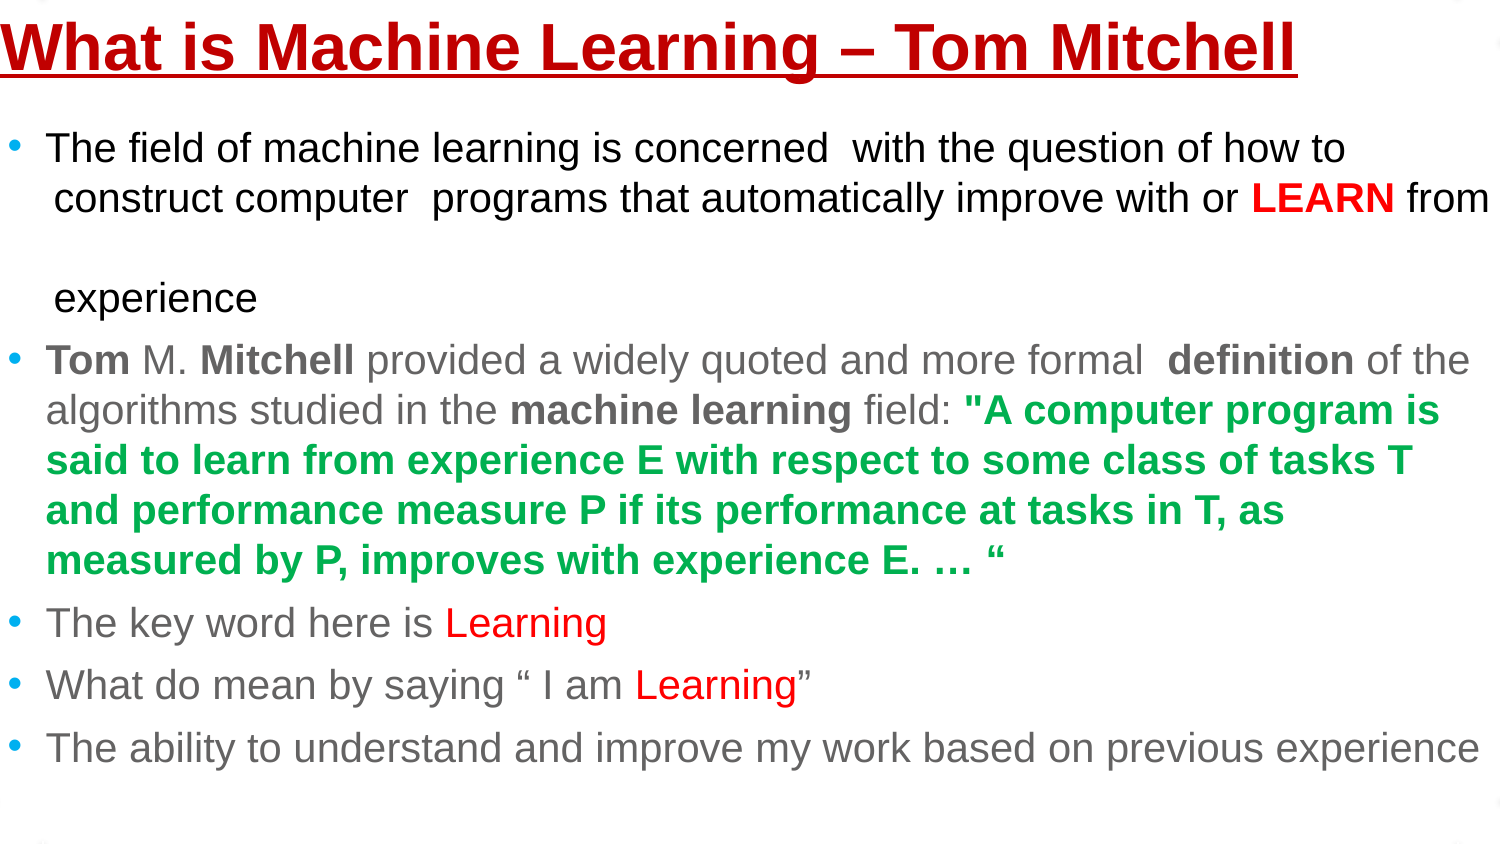

# What is Machine Learning – Tom Mitchell
  The field of machine learning is concerned  with the question of how to
    construct computer  programs that automatically improve with or LEARN from
    experience
Tom M. Mitchell provided a widely quoted and more formal  definition of the algorithms studied in the machine learning field: "A computer program is said to learn from experience E with respect to some class of tasks T and performance measure P if its performance at tasks in T, as measured by P, improves with experience E. … “
The key word here is Learning
What do mean by saying “ I am Learning”
The ability to understand and improve my work based on previous experience